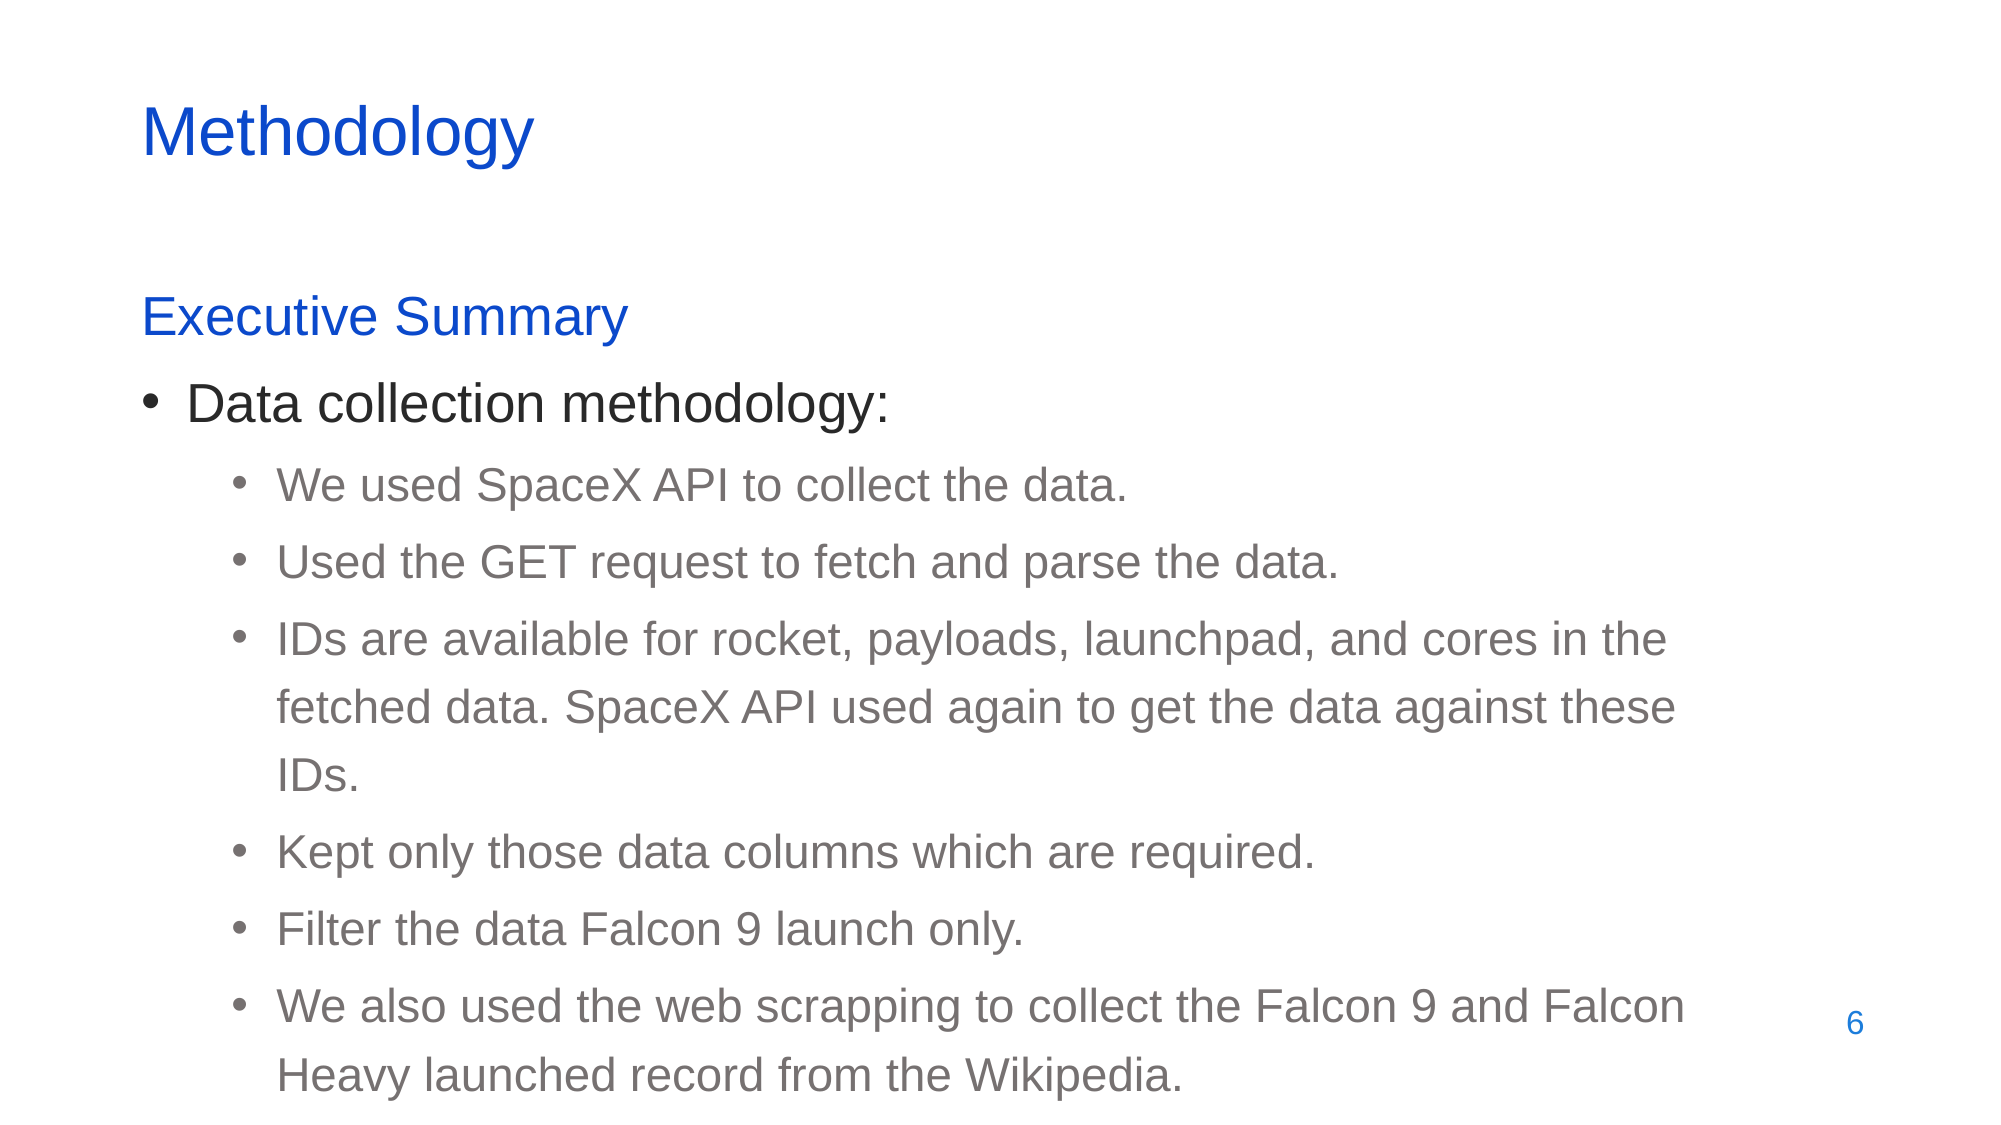

Methodology
Executive Summary
Data collection methodology:
We used SpaceX API to collect the data.
Used the GET request to fetch and parse the data.
IDs are available for rocket, payloads, launchpad, and cores in the fetched data. SpaceX API used again to get the data against these IDs.
Kept only those data columns which are required.
Filter the data Falcon 9 launch only.
We also used the web scrapping to collect the Falcon 9 and Falcon Heavy launched record from the Wikipedia.

6